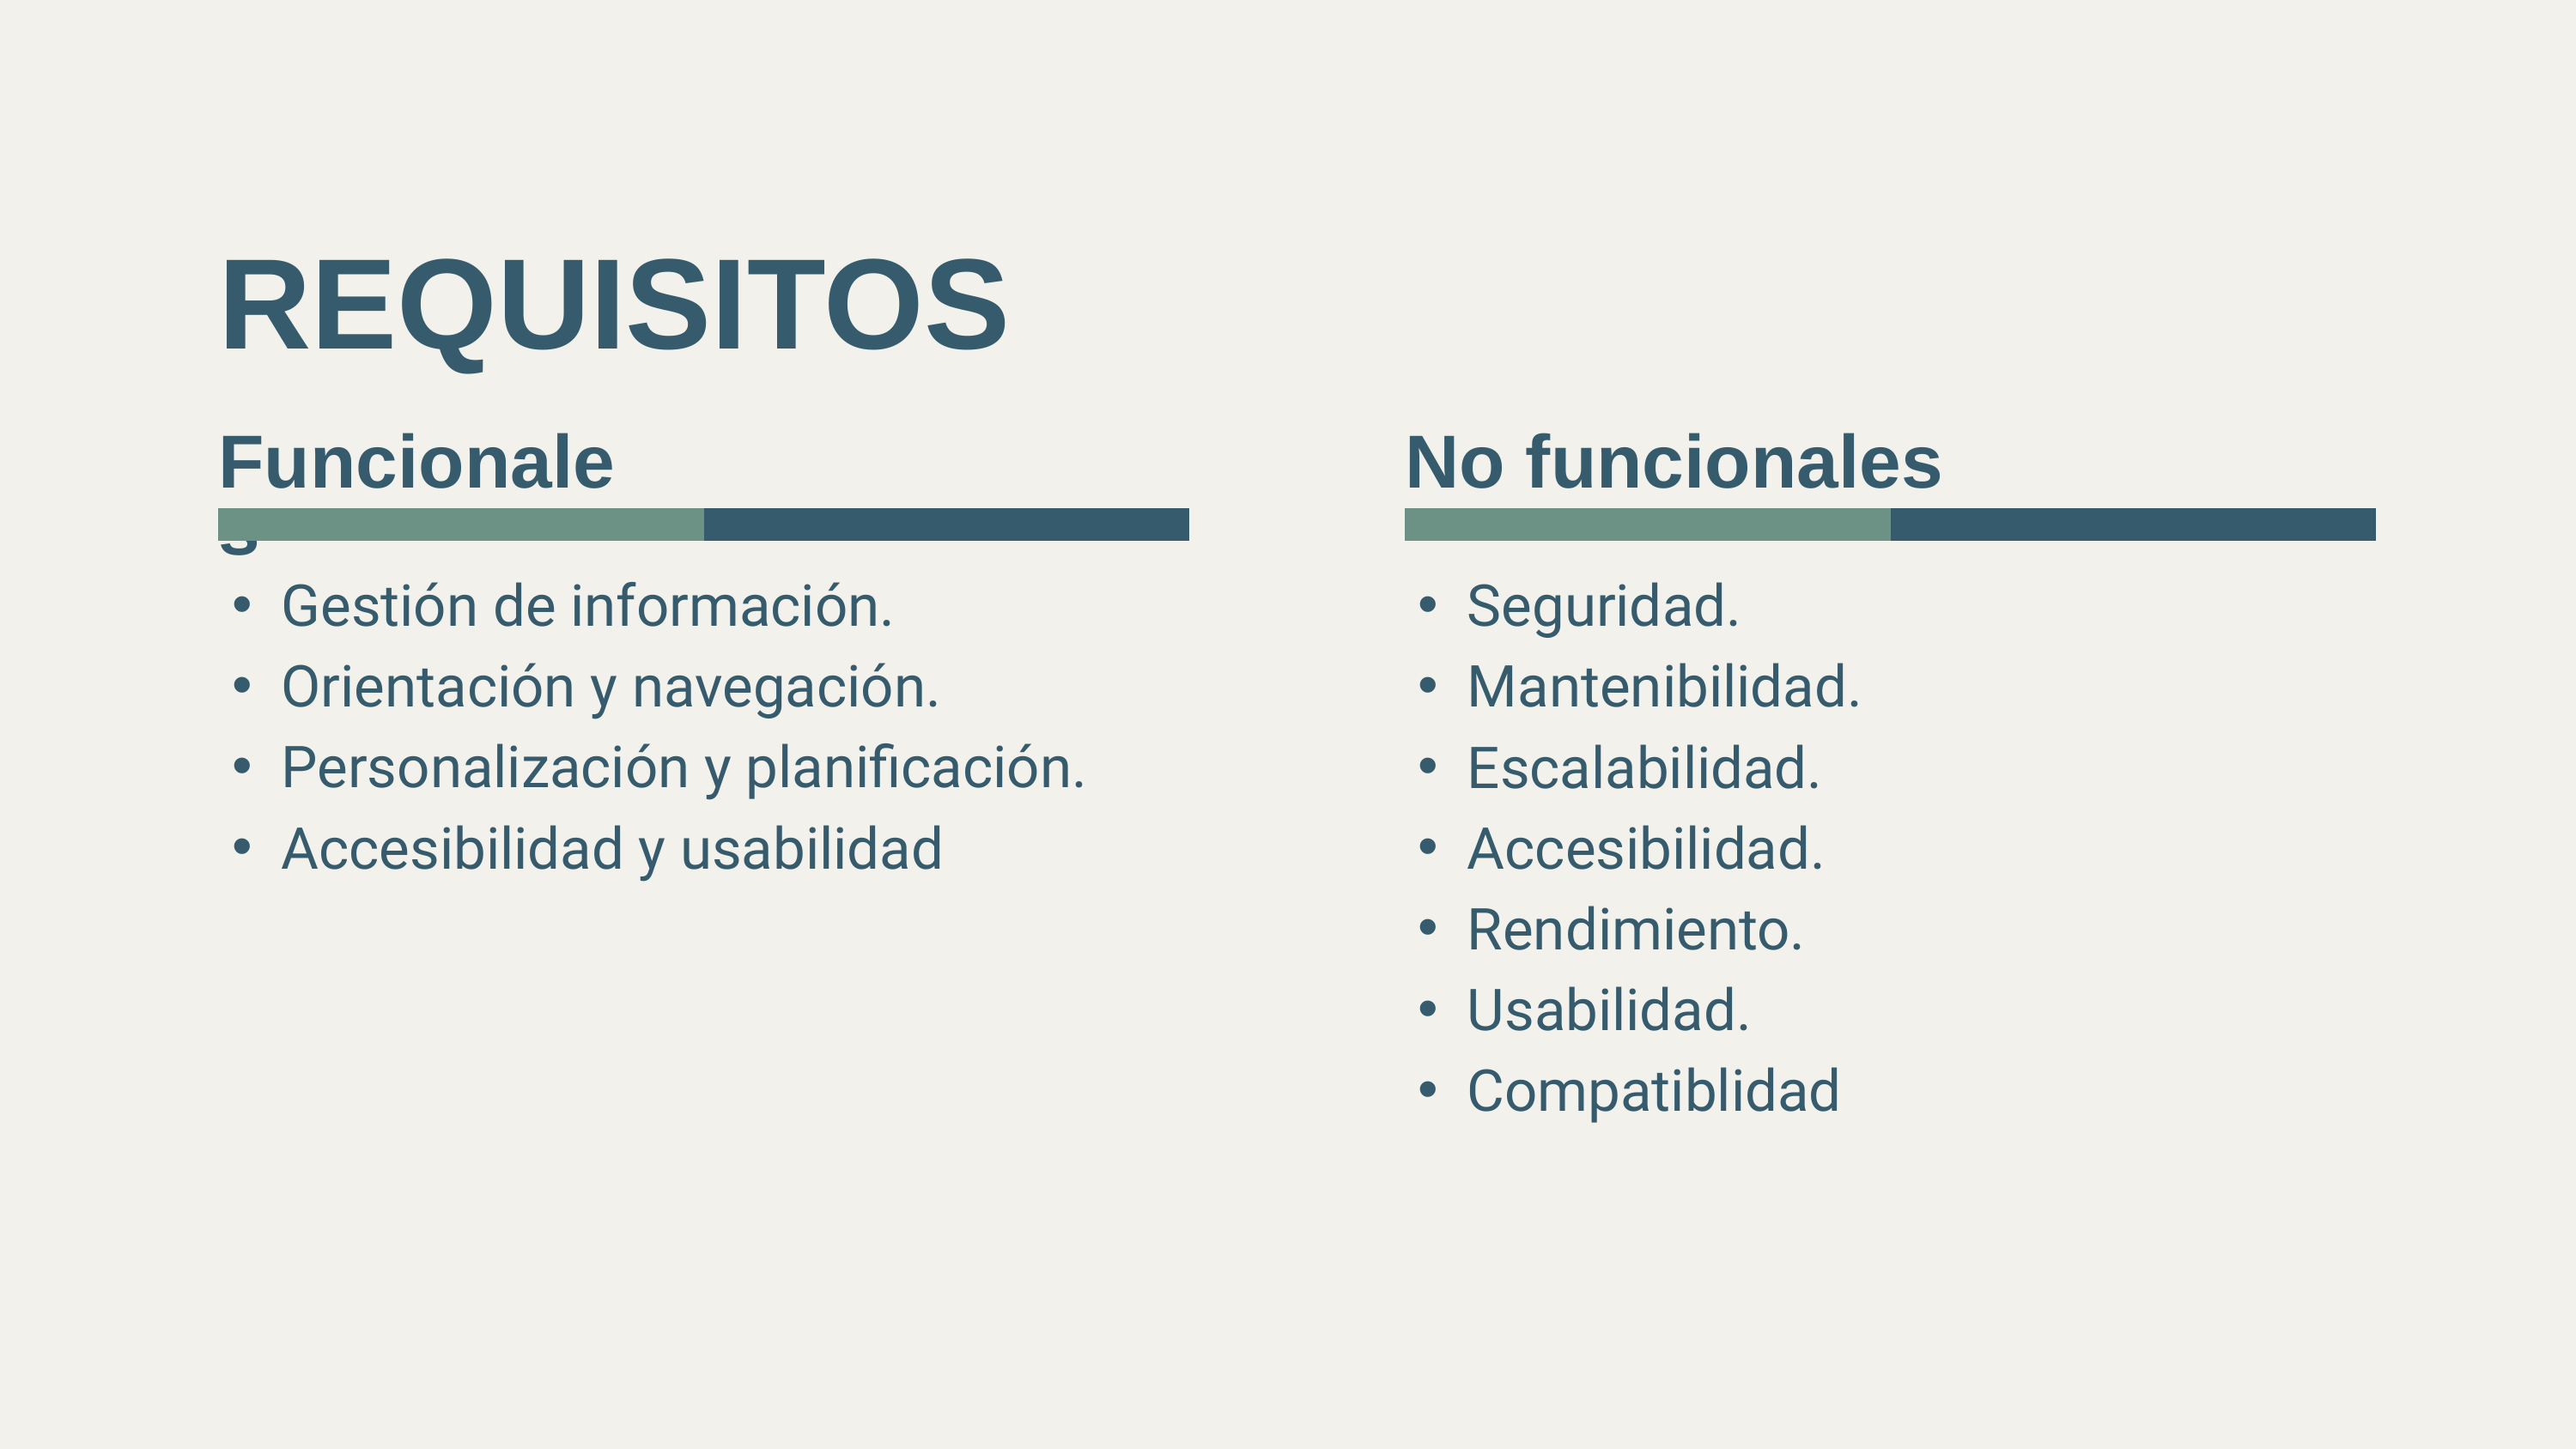

REQUISITOS
Funcionales
No funcionales

Gestión de información.
Orientación y navegación.
Personalización y planificación.
Accesibilidad y usabilidad
Seguridad.
Mantenibilidad.
Escalabilidad.
Accesibilidad.
Rendimiento.
Usabilidad.
Compatiblidad